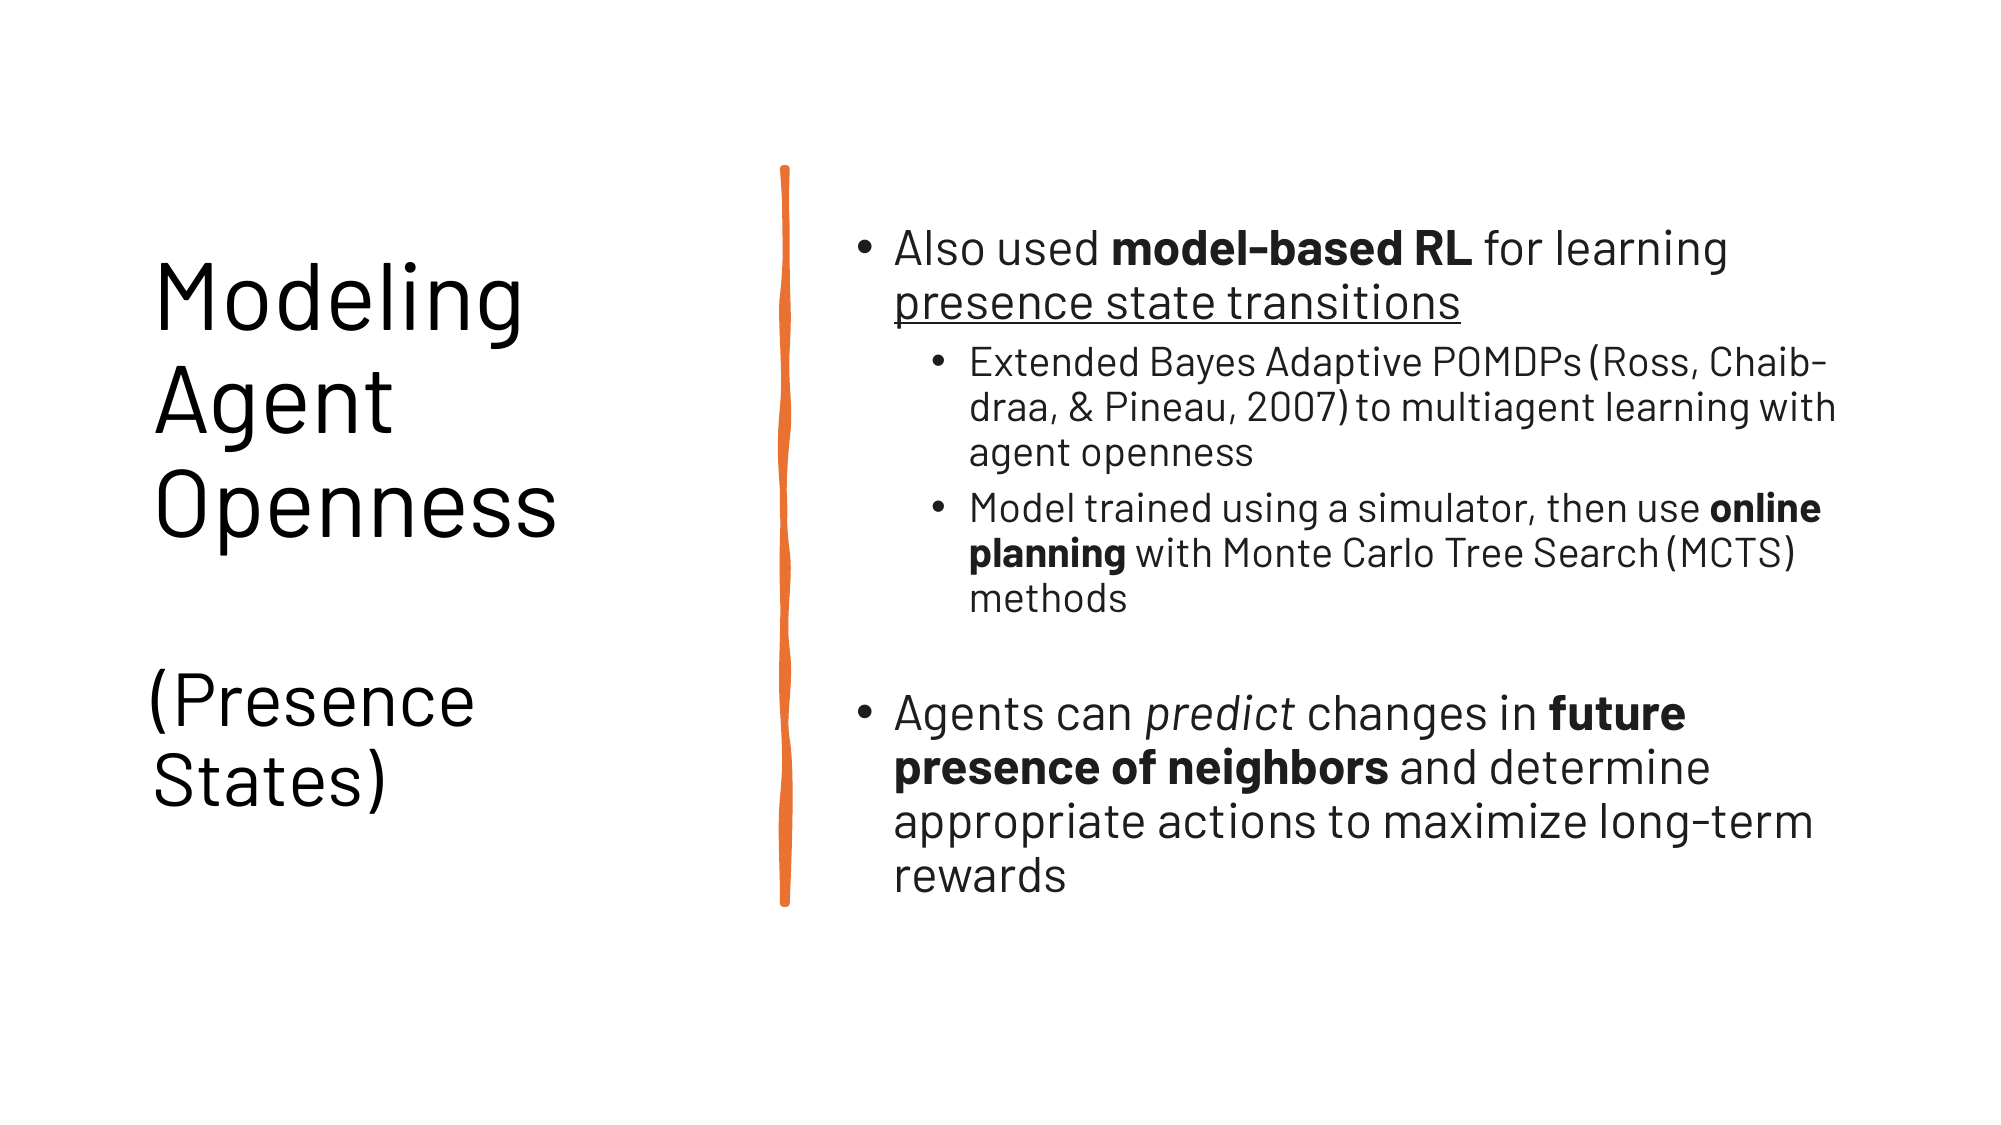

# Modeling Agent Openness (Presence States)
Also used model-based RL for learning presence state transitions
Extended Bayes Adaptive POMDPs (Ross, Chaib-draa, & Pineau, 2007) to multiagent learning with agent openness
Model trained using a simulator, then use online planning with Monte Carlo Tree Search (MCTS) methods
Agents can predict changes in future presence of neighbors and determine appropriate actions to maximize long-term rewards